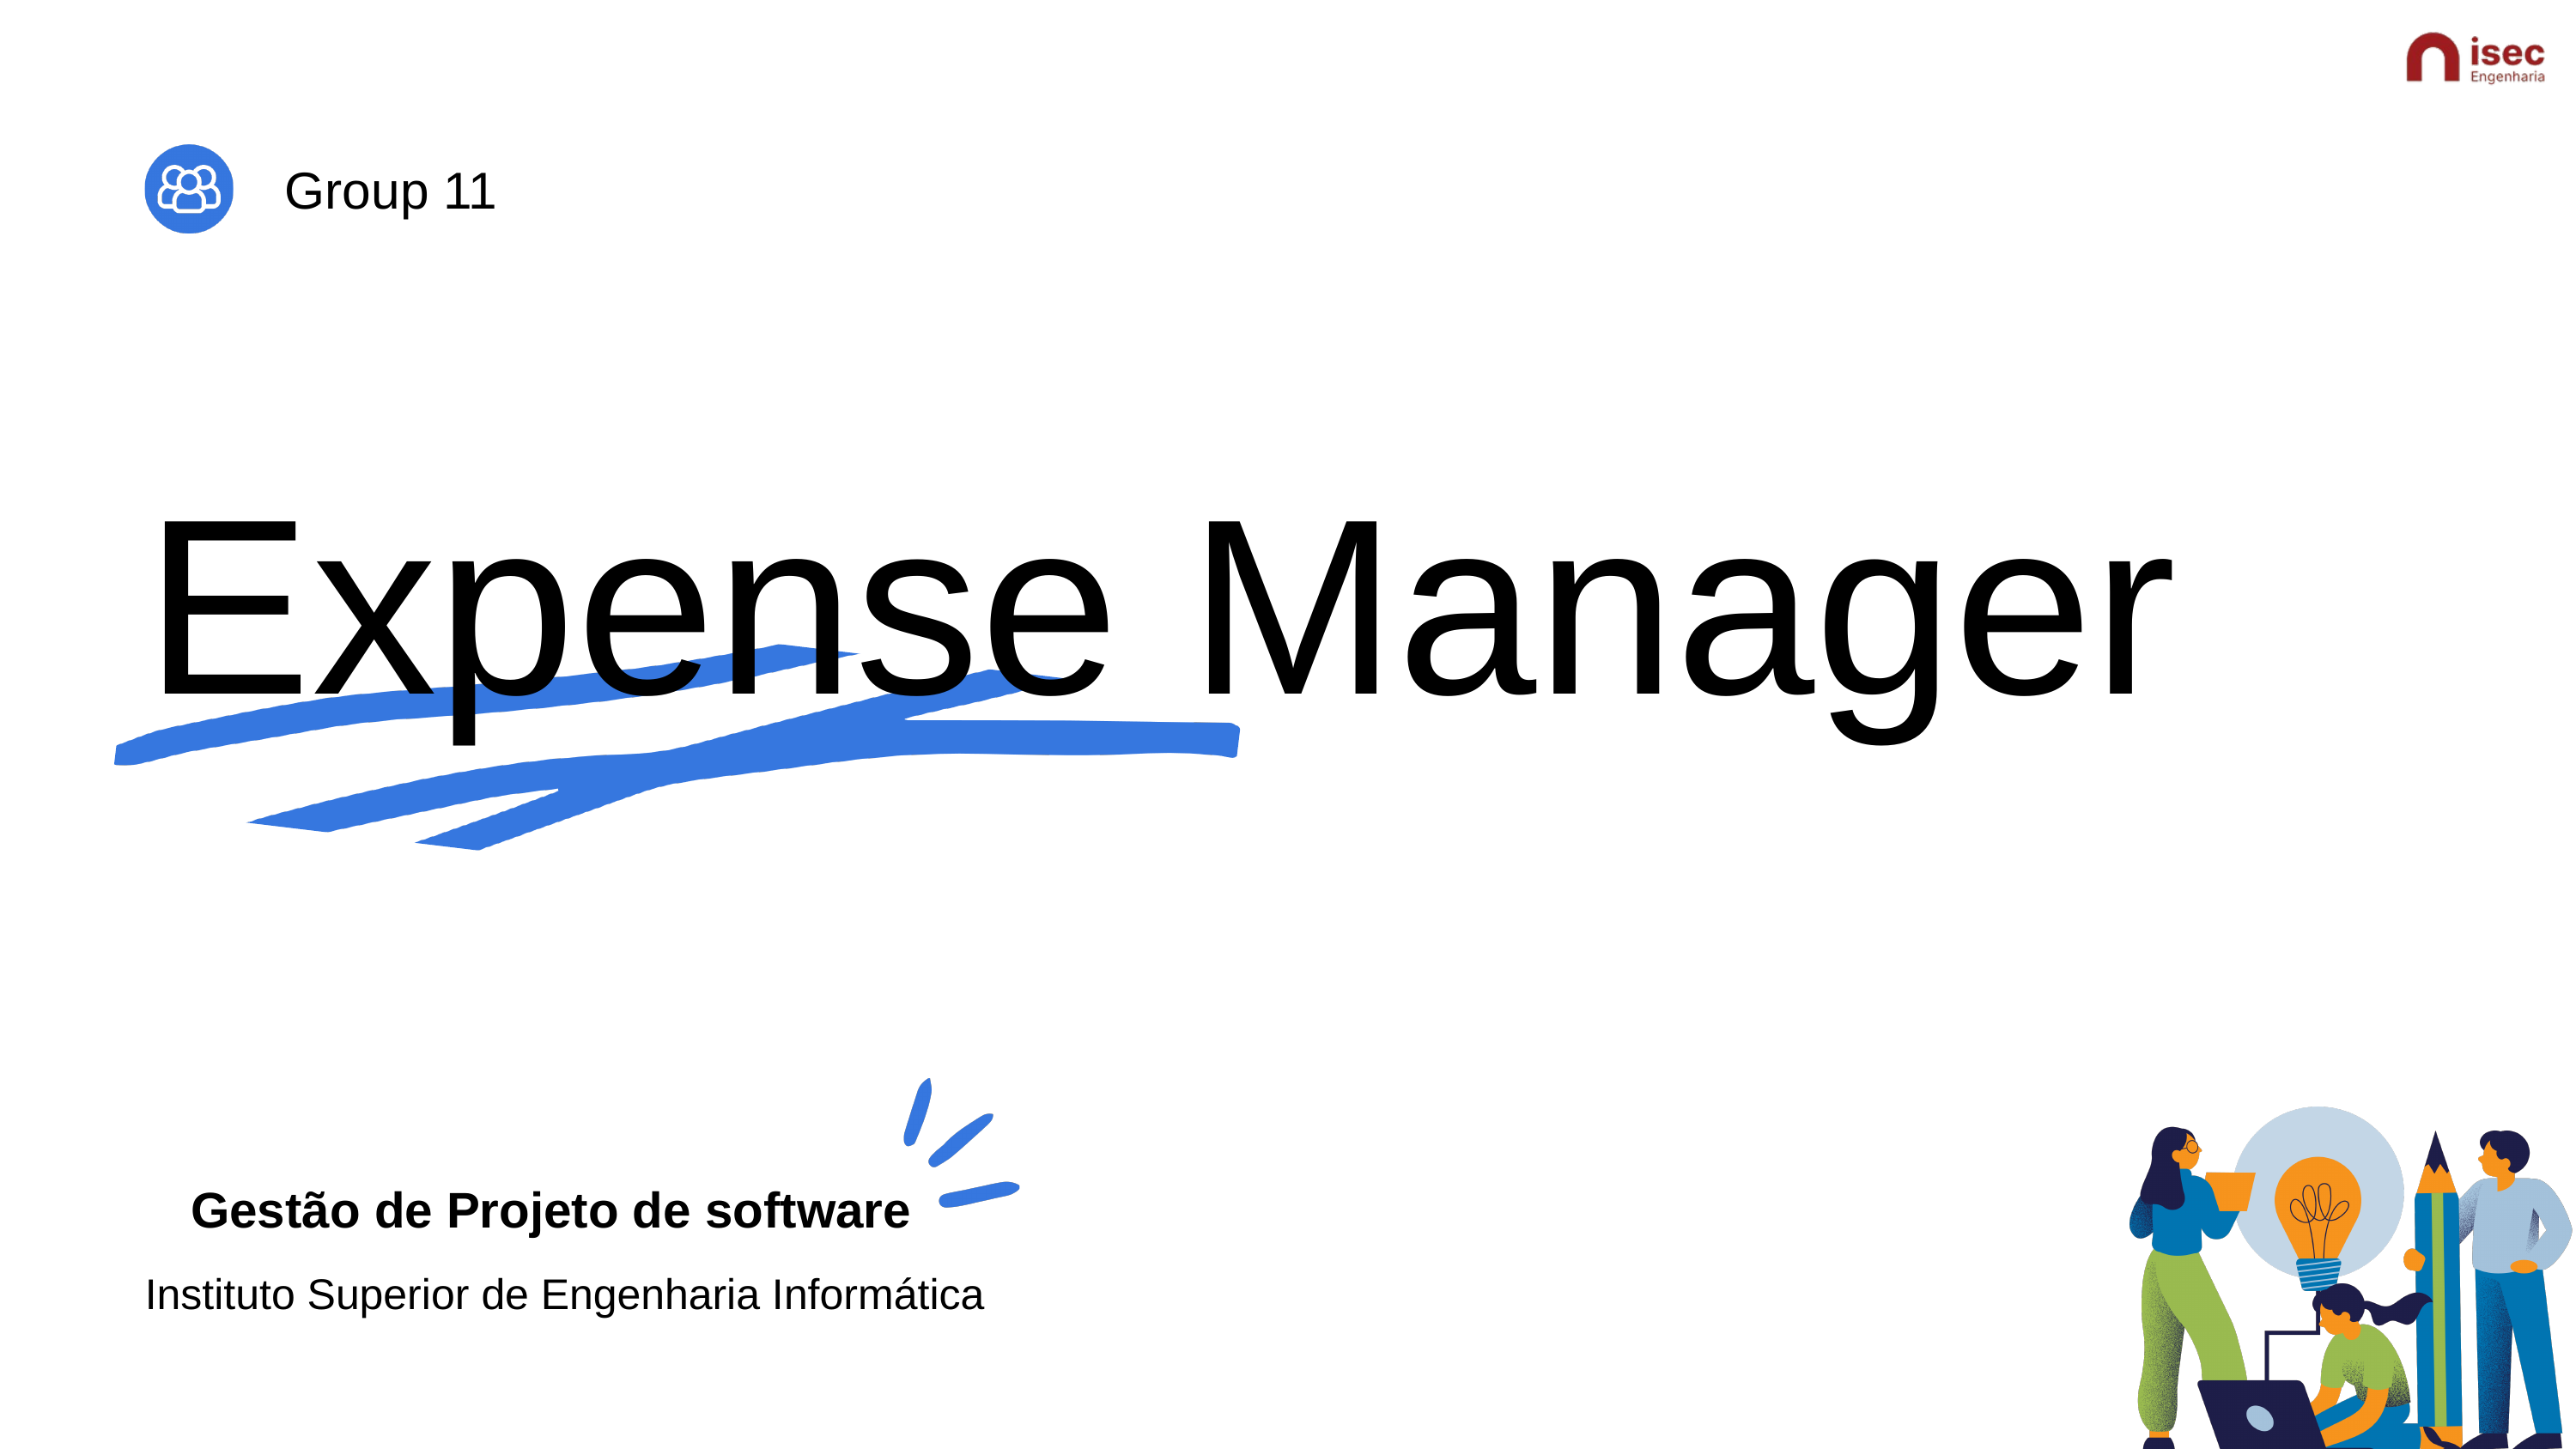

Group 11
Expense Manager

Gestão de Projeto de software
Instituto Superior de Engenharia Informática